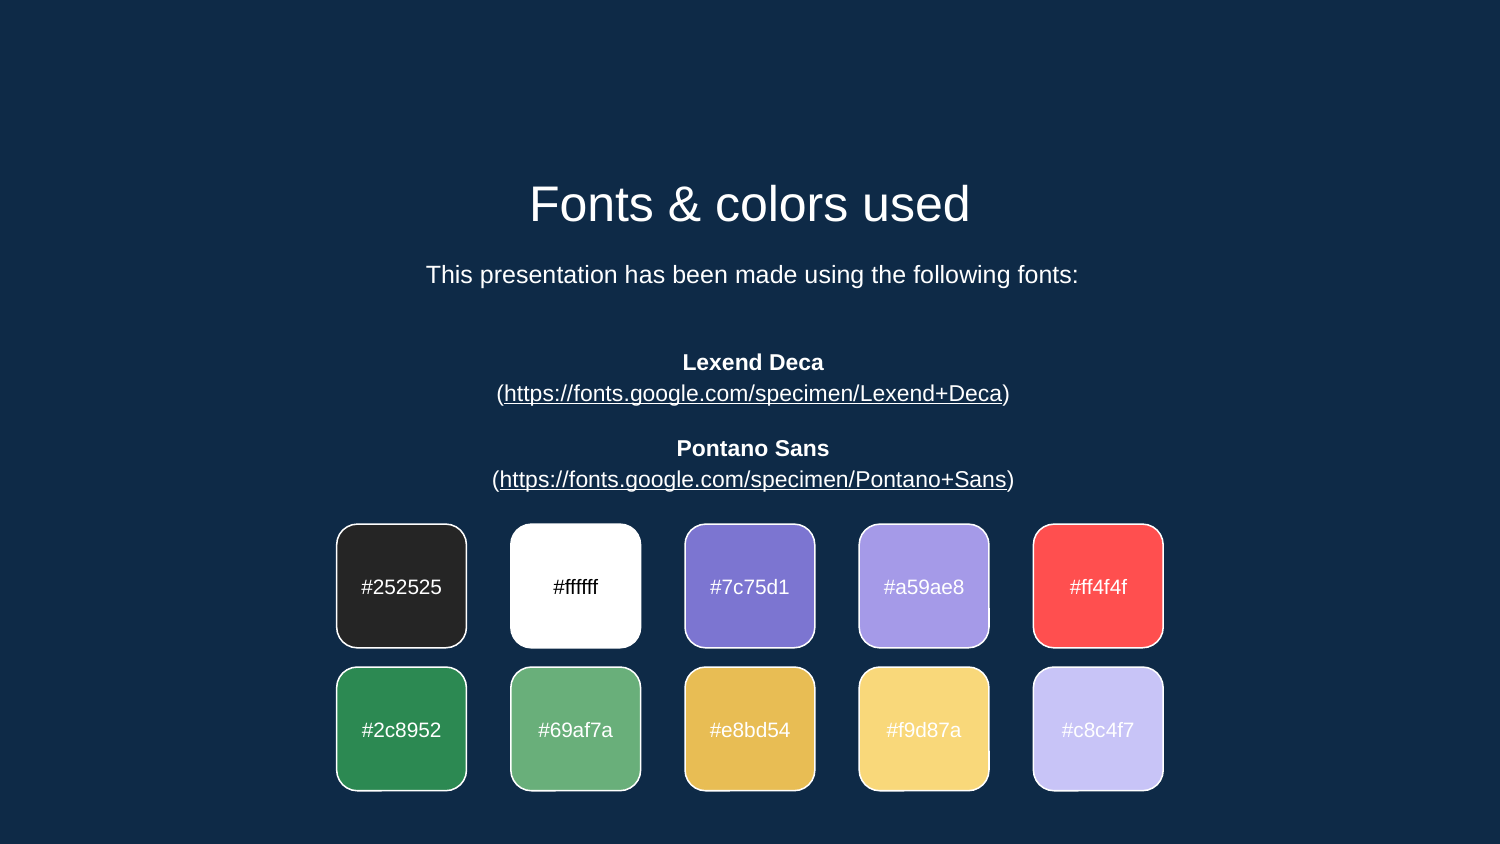

Fonts & colors used
This presentation has been made using the following fonts:

Lexend Deca
(https://fonts.google.com/specimen/Lexend+Deca)

Pontano Sans
(https://fonts.google.com/specimen/Pontano+Sans)

#252525
#ffffff
#7c75d1
#a59ae8
#ff4f4f

#2c8952
#69af7a
#e8bd54
#f9d87a
#c8c4f7